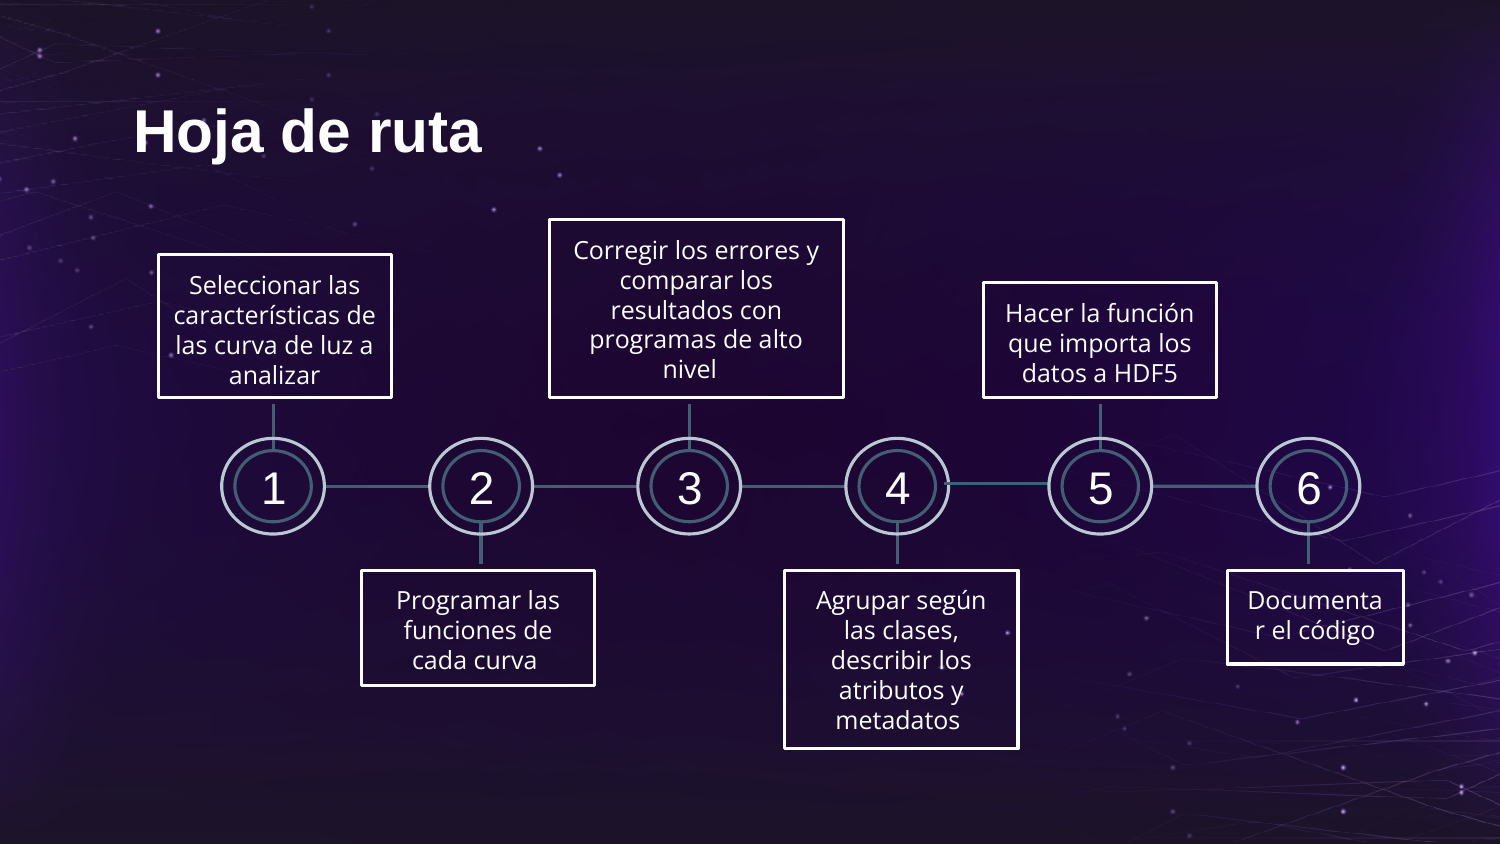

Hoja de ruta
Corregir los errores y comparar los resultados con programas de alto nivel
Seleccionar las características de las curva de luz a analizar
Hacer la función que importa los datos a HDF5

3

1

2

4

5

6
Programar las funciones de cada curva
Agrupar según las clases, describir los atributos y metadatos
Documentar el código